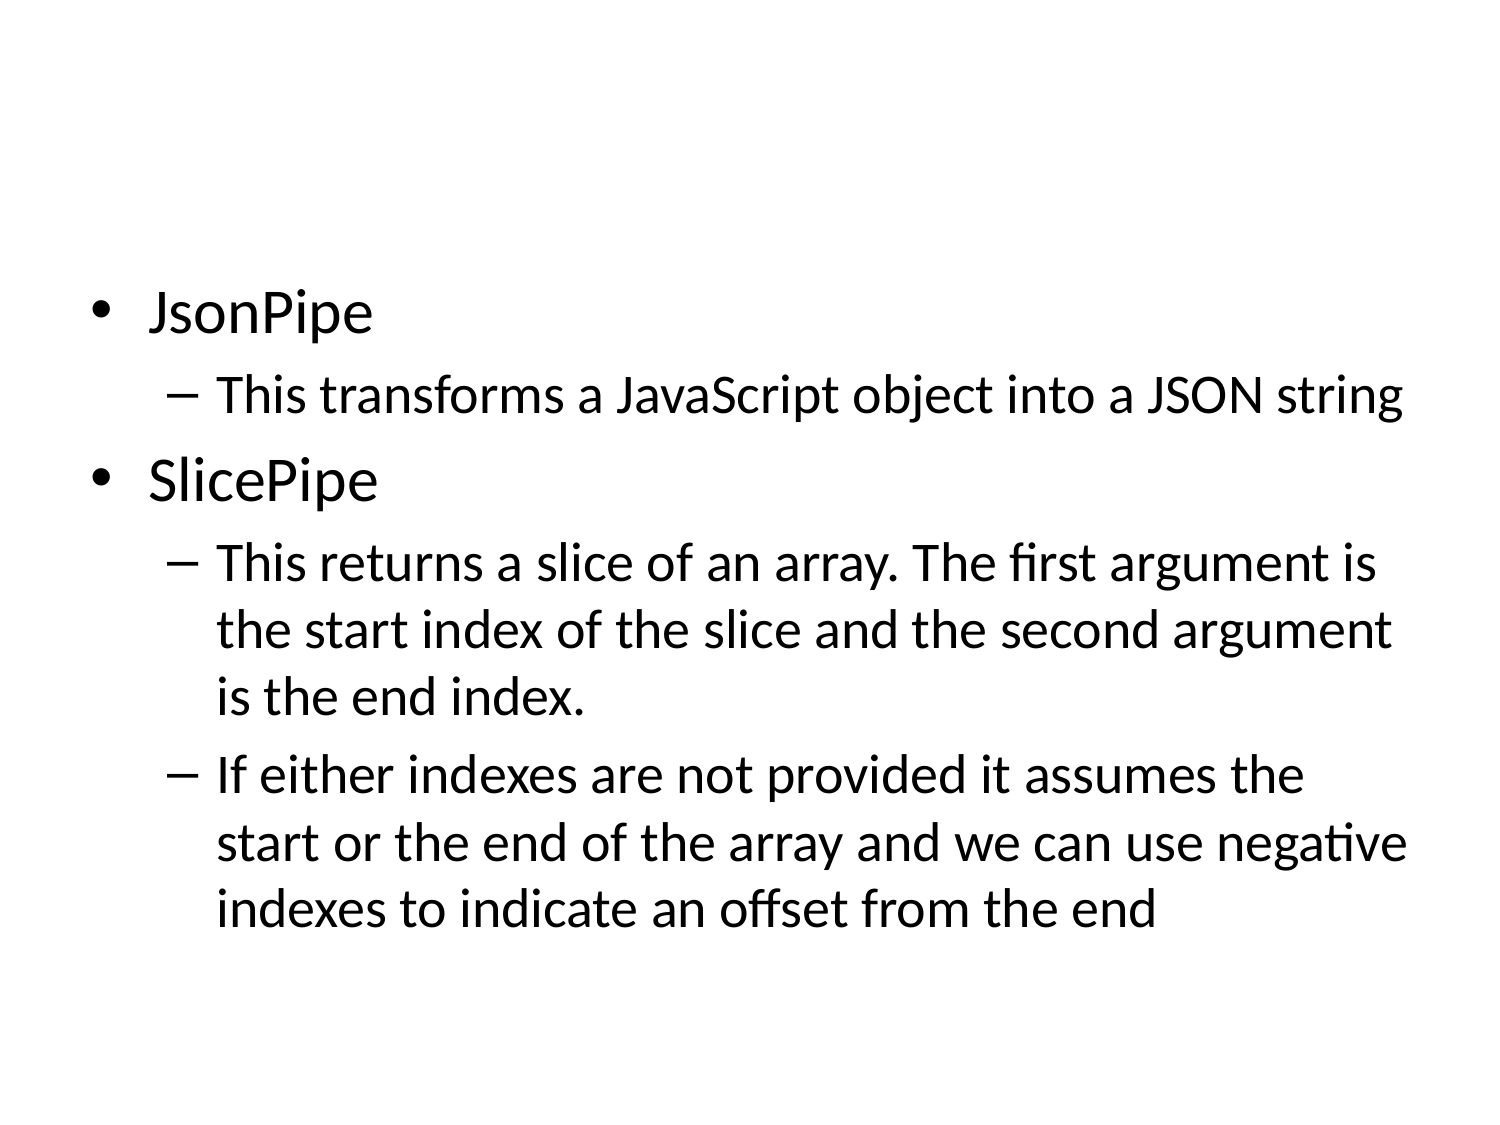

#
JsonPipe
This transforms a JavaScript object into a JSON string
SlicePipe
This returns a slice of an array. The first argument is the start index of the slice and the second argument is the end index.
If either indexes are not provided it assumes the start or the end of the array and we can use negative indexes to indicate an offset from the end